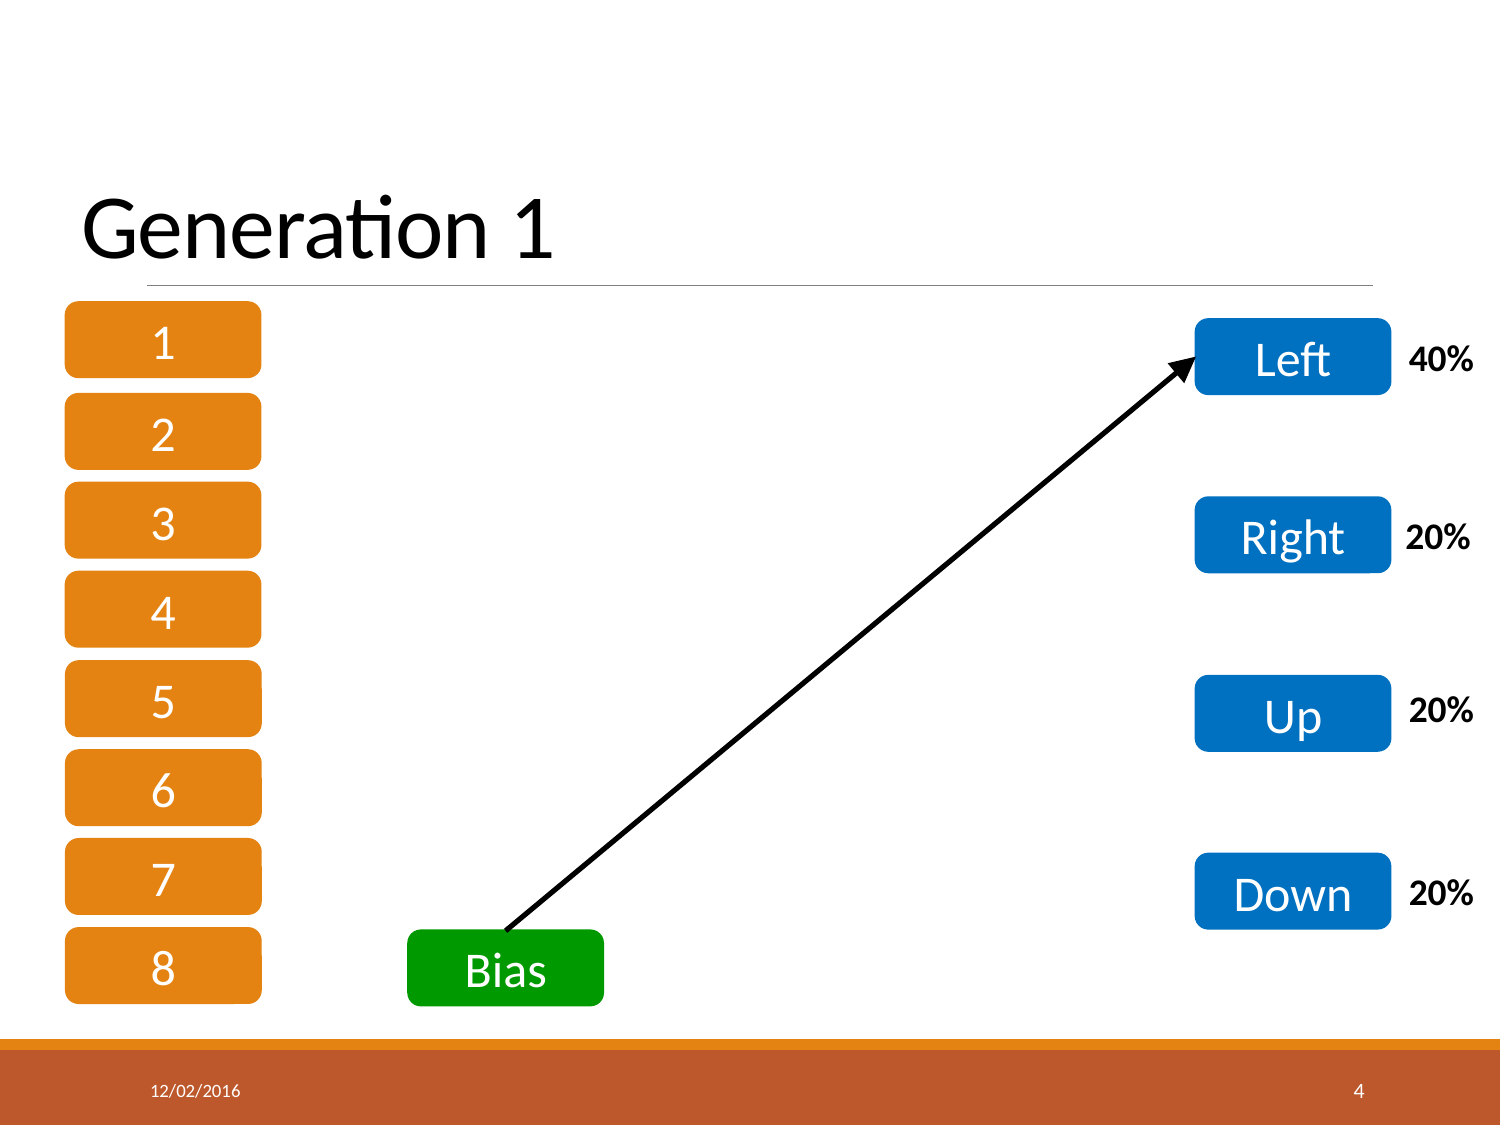

# Generation 1

1
Left
40%
2
3
Right
20%
4
5
Up
20%
6
7
Down
20%
8
Bias
12/02/2016
4